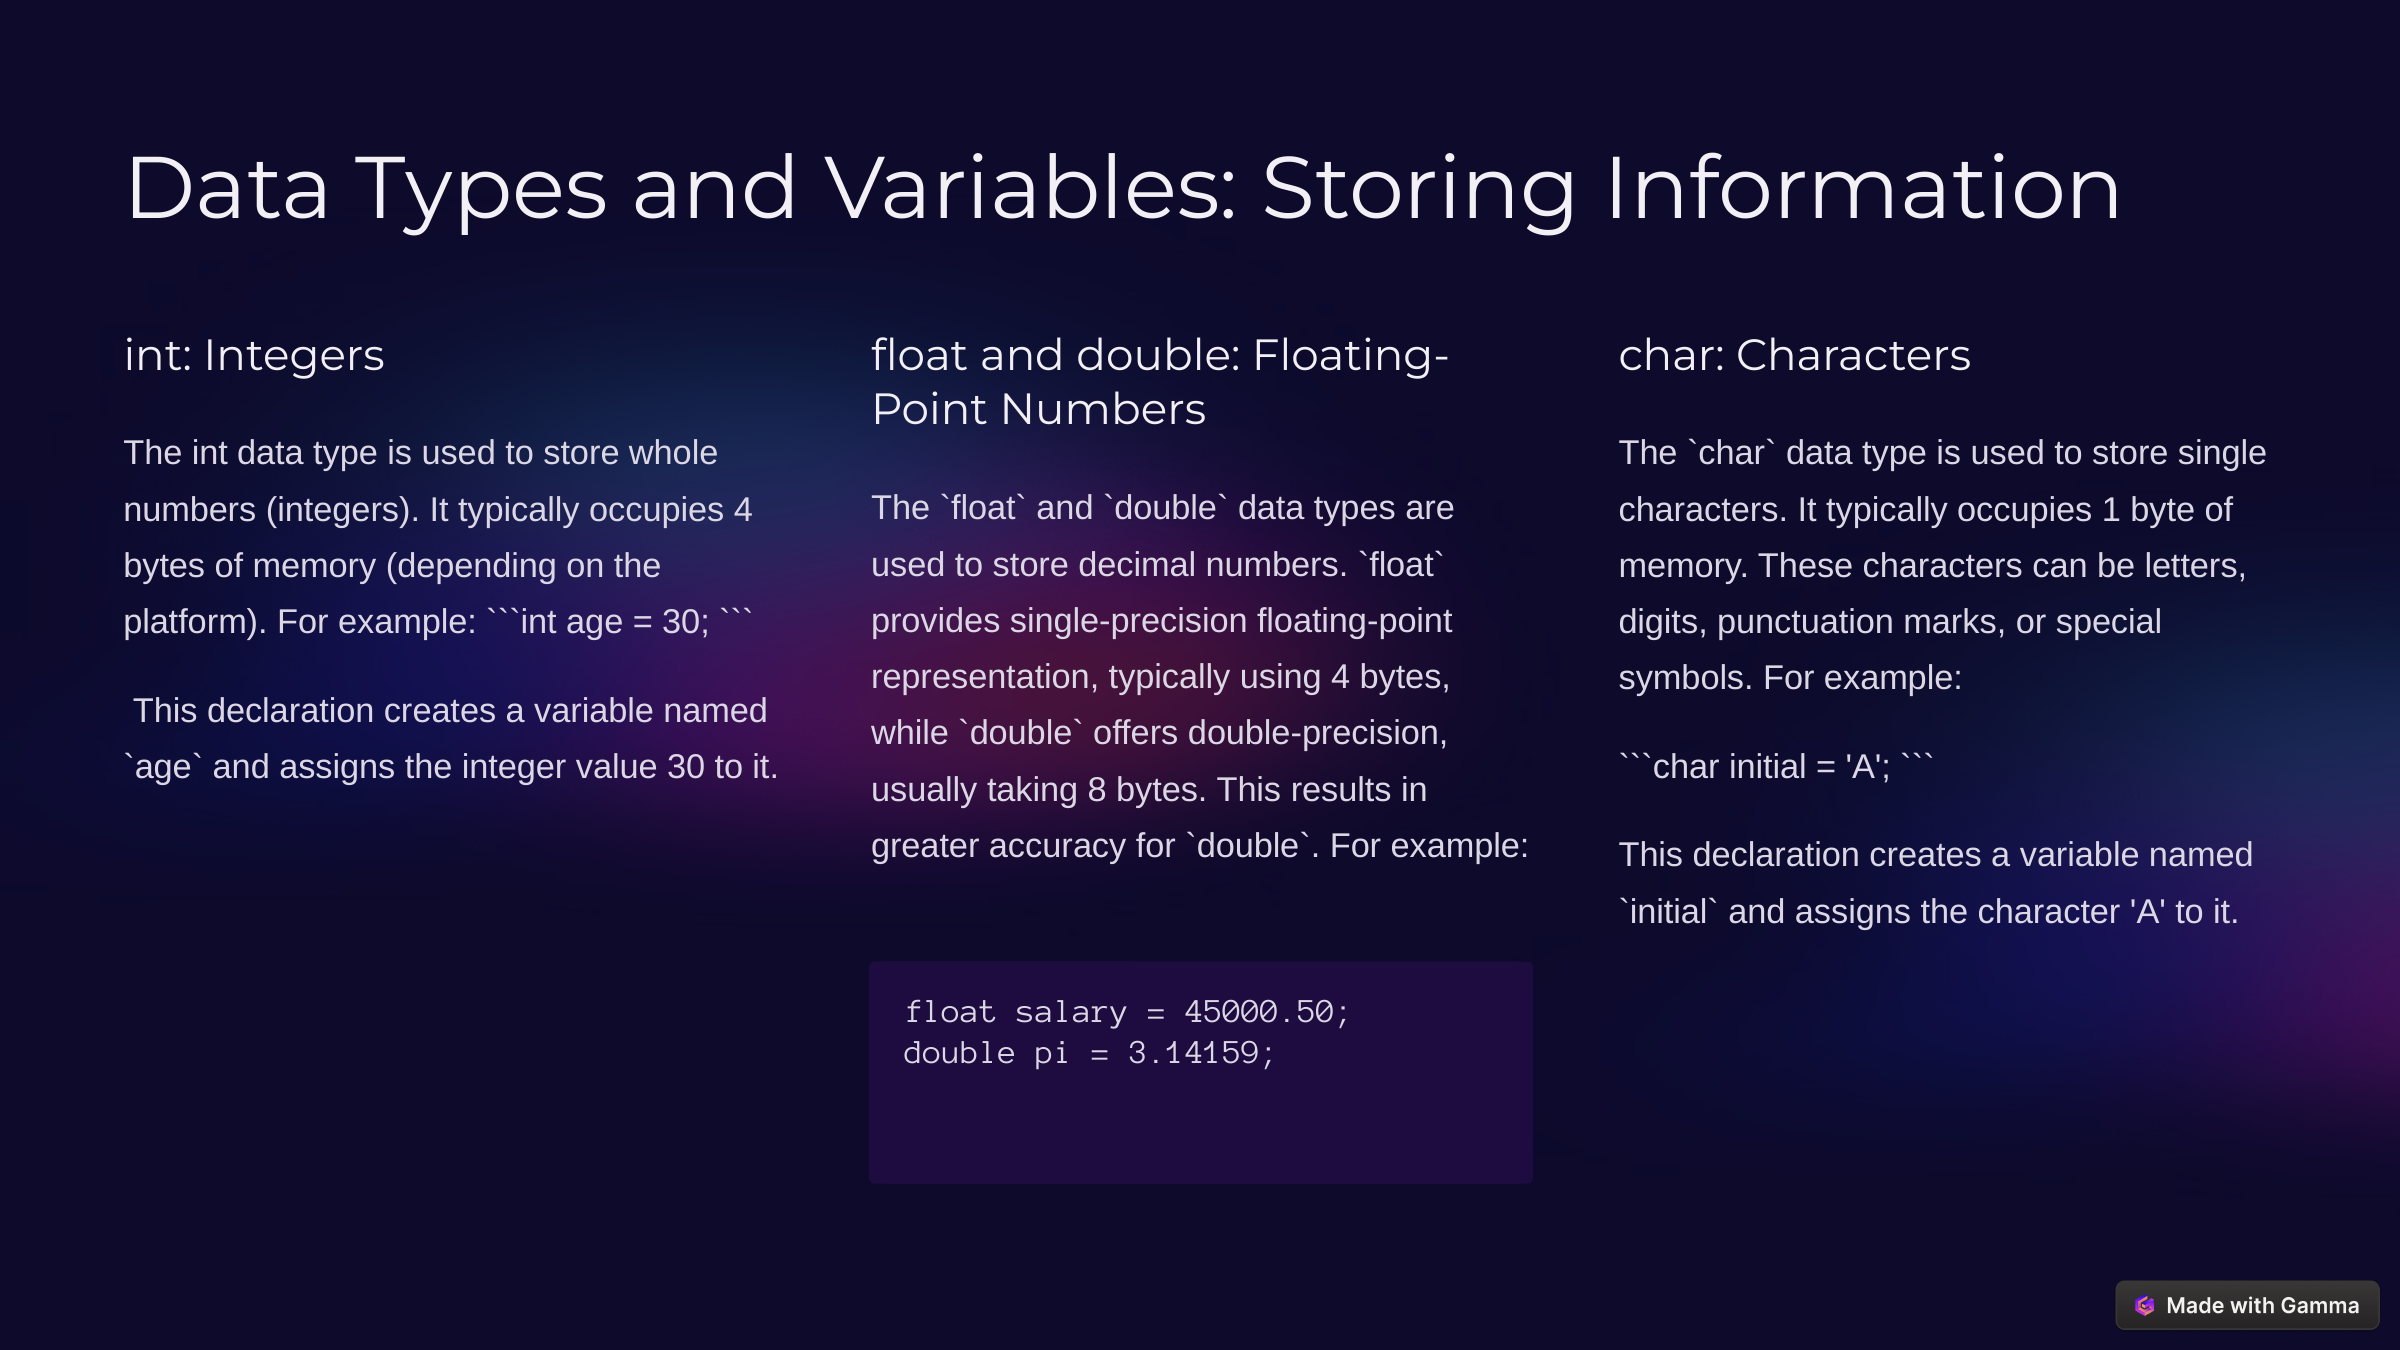

Data Types and Variables: Storing Information
int: Integers
float and double: Floating-Point Numbers
char: Characters
The int data type is used to store whole numbers (integers). It typically occupies 4 bytes of memory (depending on the platform). For example: ```int age = 30; ```
The `char` data type is used to store single characters. It typically occupies 1 byte of memory. These characters can be letters, digits, punctuation marks, or special symbols. For example:
The `float` and `double` data types are used to store decimal numbers. `float` provides single-precision floating-point representation, typically using 4 bytes, while `double` offers double-precision, usually taking 8 bytes. This results in greater accuracy for `double`. For example:
 This declaration creates a variable named `age` and assigns the integer value 30 to it.
```char initial = 'A'; ```
This declaration creates a variable named `initial` and assigns the character 'A' to it.

float salary = 45000.50;
double pi = 3.14159;